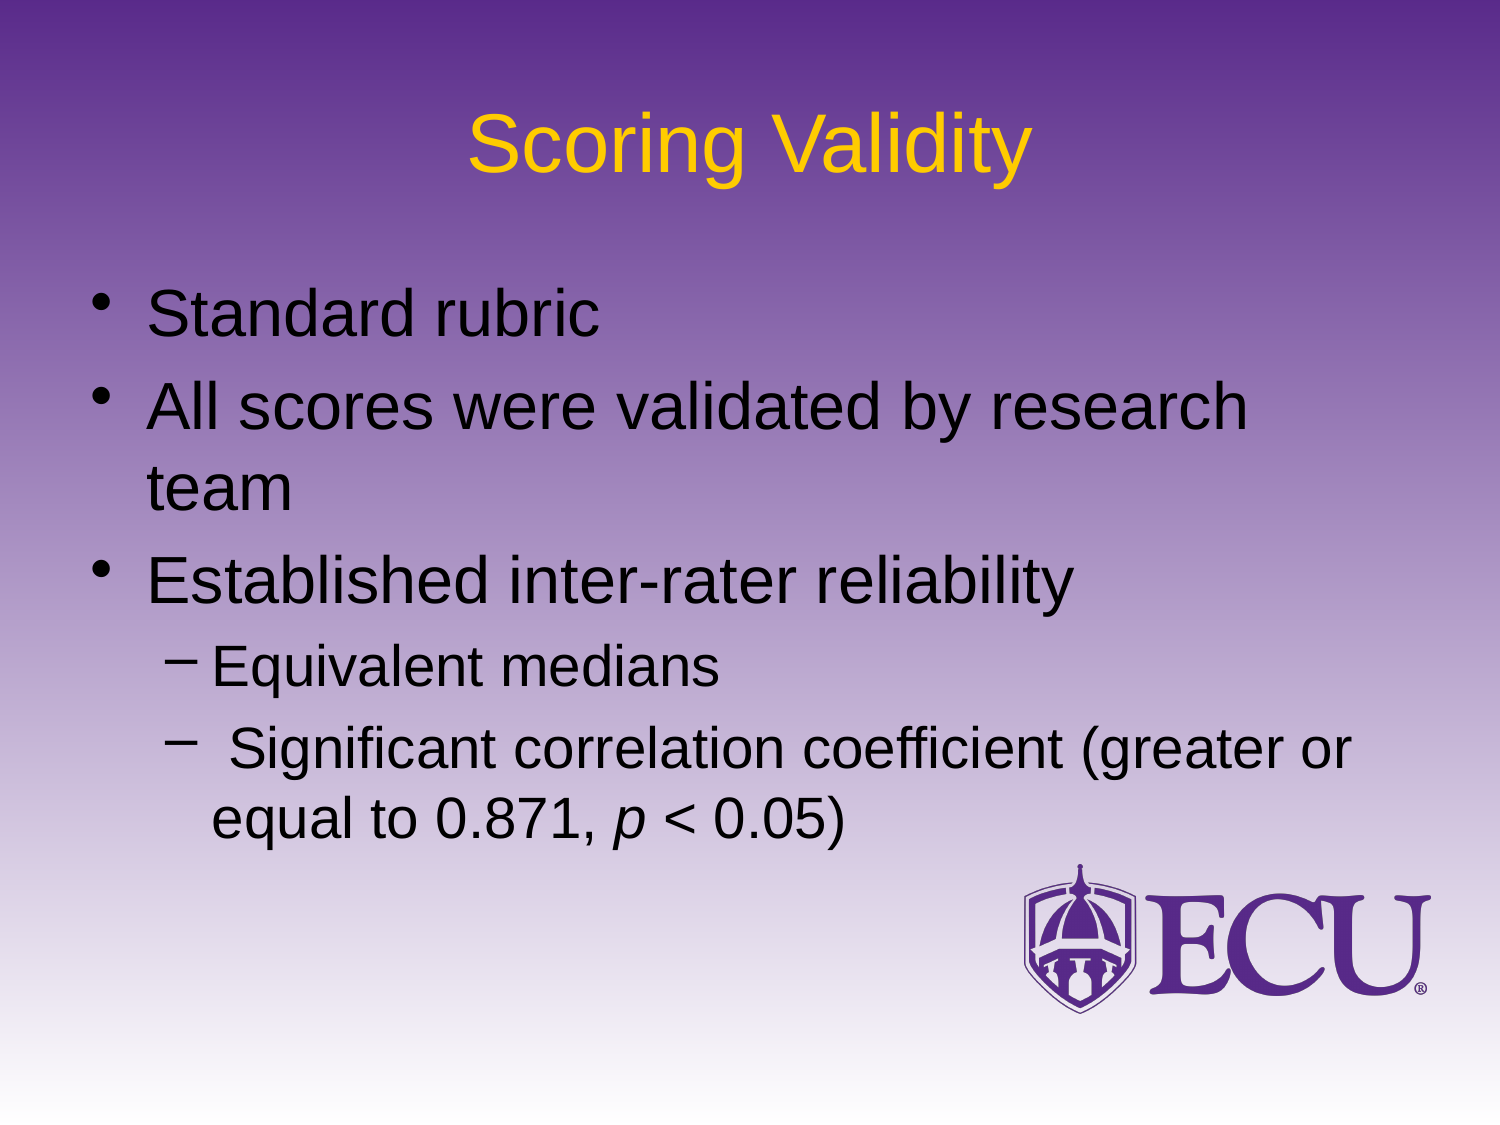

# Scoring Validity
Standard rubric
All scores were validated by research team
Established inter-rater reliability
Equivalent medians
 Significant correlation coefficient (greater or equal to 0.871, p < 0.05)